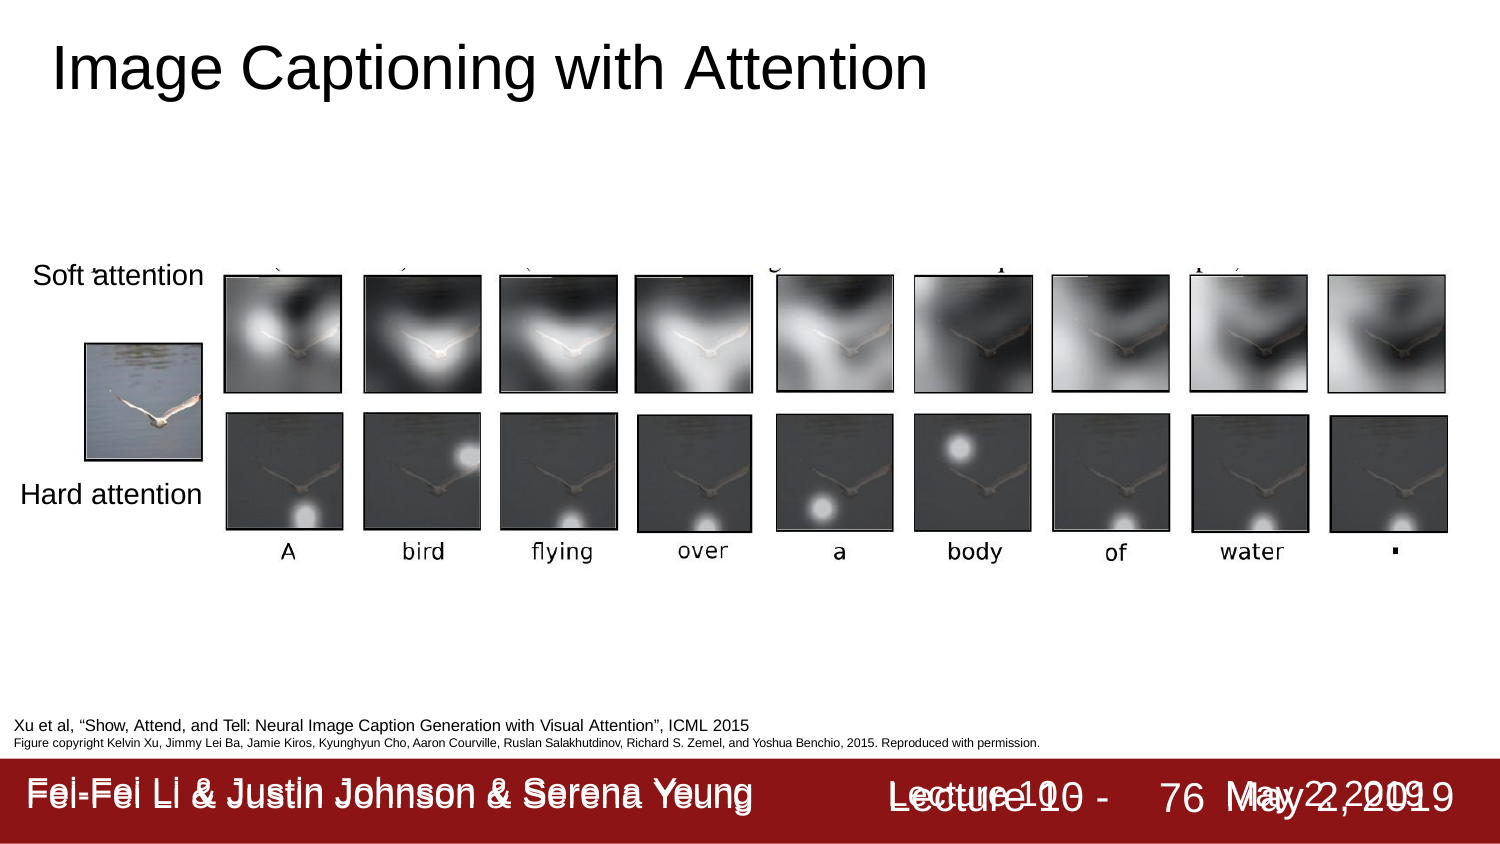

# Image Captioning with Attention
Soft attention

Hard attention
Xu et al, “Show, Attend, and Tell: Neural Image Caption Generation with Visual Attention”, ICML 2015
Figure copyright Kelvin Xu, Jimmy Lei Ba, Jamie Kiros, Kyunghyun Cho, Aaron Courville, Ruslan Salakhutdinov, Richard S. Zemel, and Yoshua Benchio, 2015. Reproduced with permission.
Lecture 10 -
May 2, 2019
Fei-Fei Li & Justin Johnson & Serena Yeung
76
Fei-Fei Li & Justin Johnson & Serena Yeung	Lecture 10 -	May 2, 2019